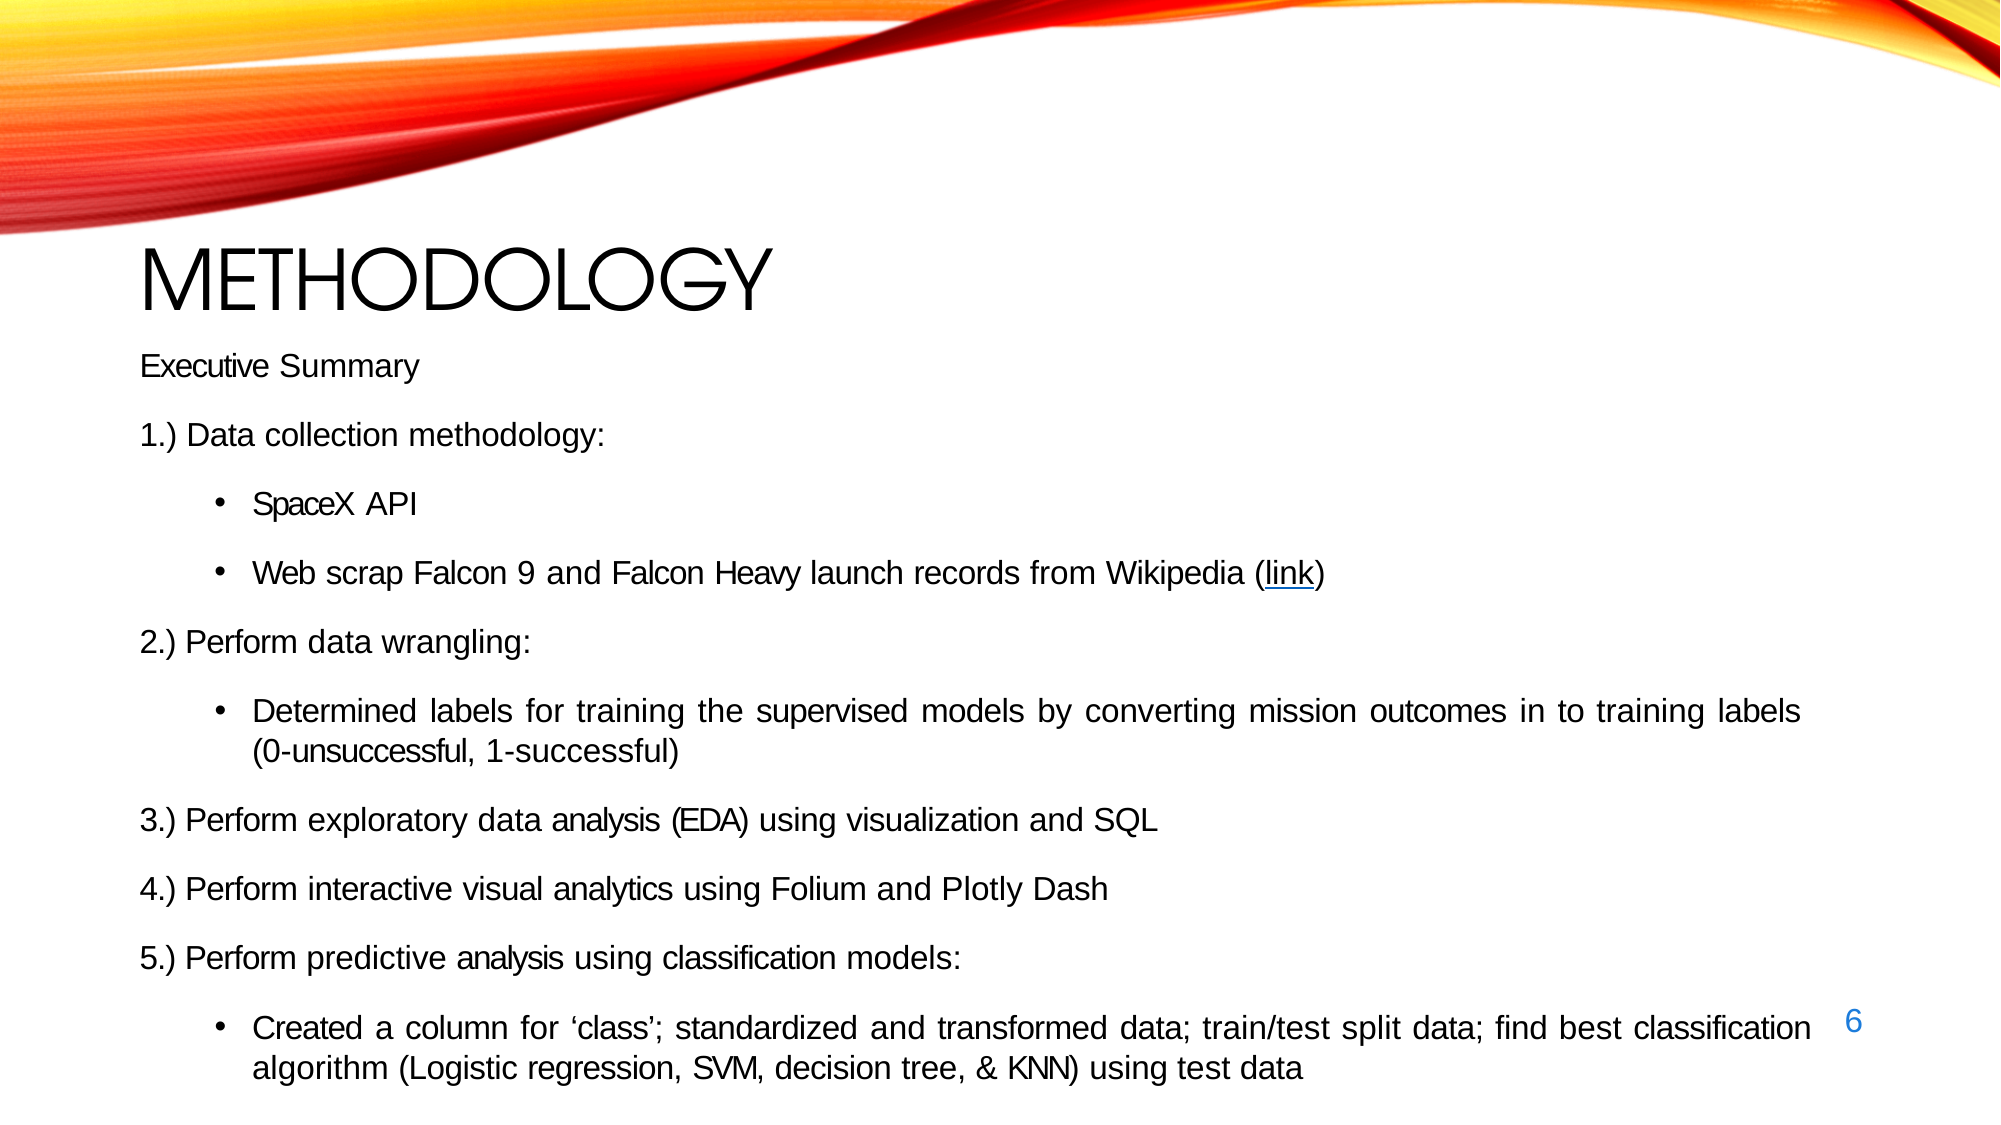

# Methodology
Executive Summary
1.) Data collection methodology:
SpaceX API
Web scrap Falcon 9 and Falcon Heavy launch records from Wikipedia (link)
2.) Perform data wrangling:
Determined labels for training the supervised models by converting mission outcomes in to training labels (0-unsuccessful, 1-successful)
3.) Perform exploratory data analysis (EDA) using visualization and SQL
4.) Perform interactive visual analytics using Folium and Plotly Dash
5.) Perform predictive analysis using classification models:
Created a column for ‘class’; standardized and transformed data; train/test split data; find best classification algorithm (Logistic regression, SVM, decision tree, & KNN) using test data
6